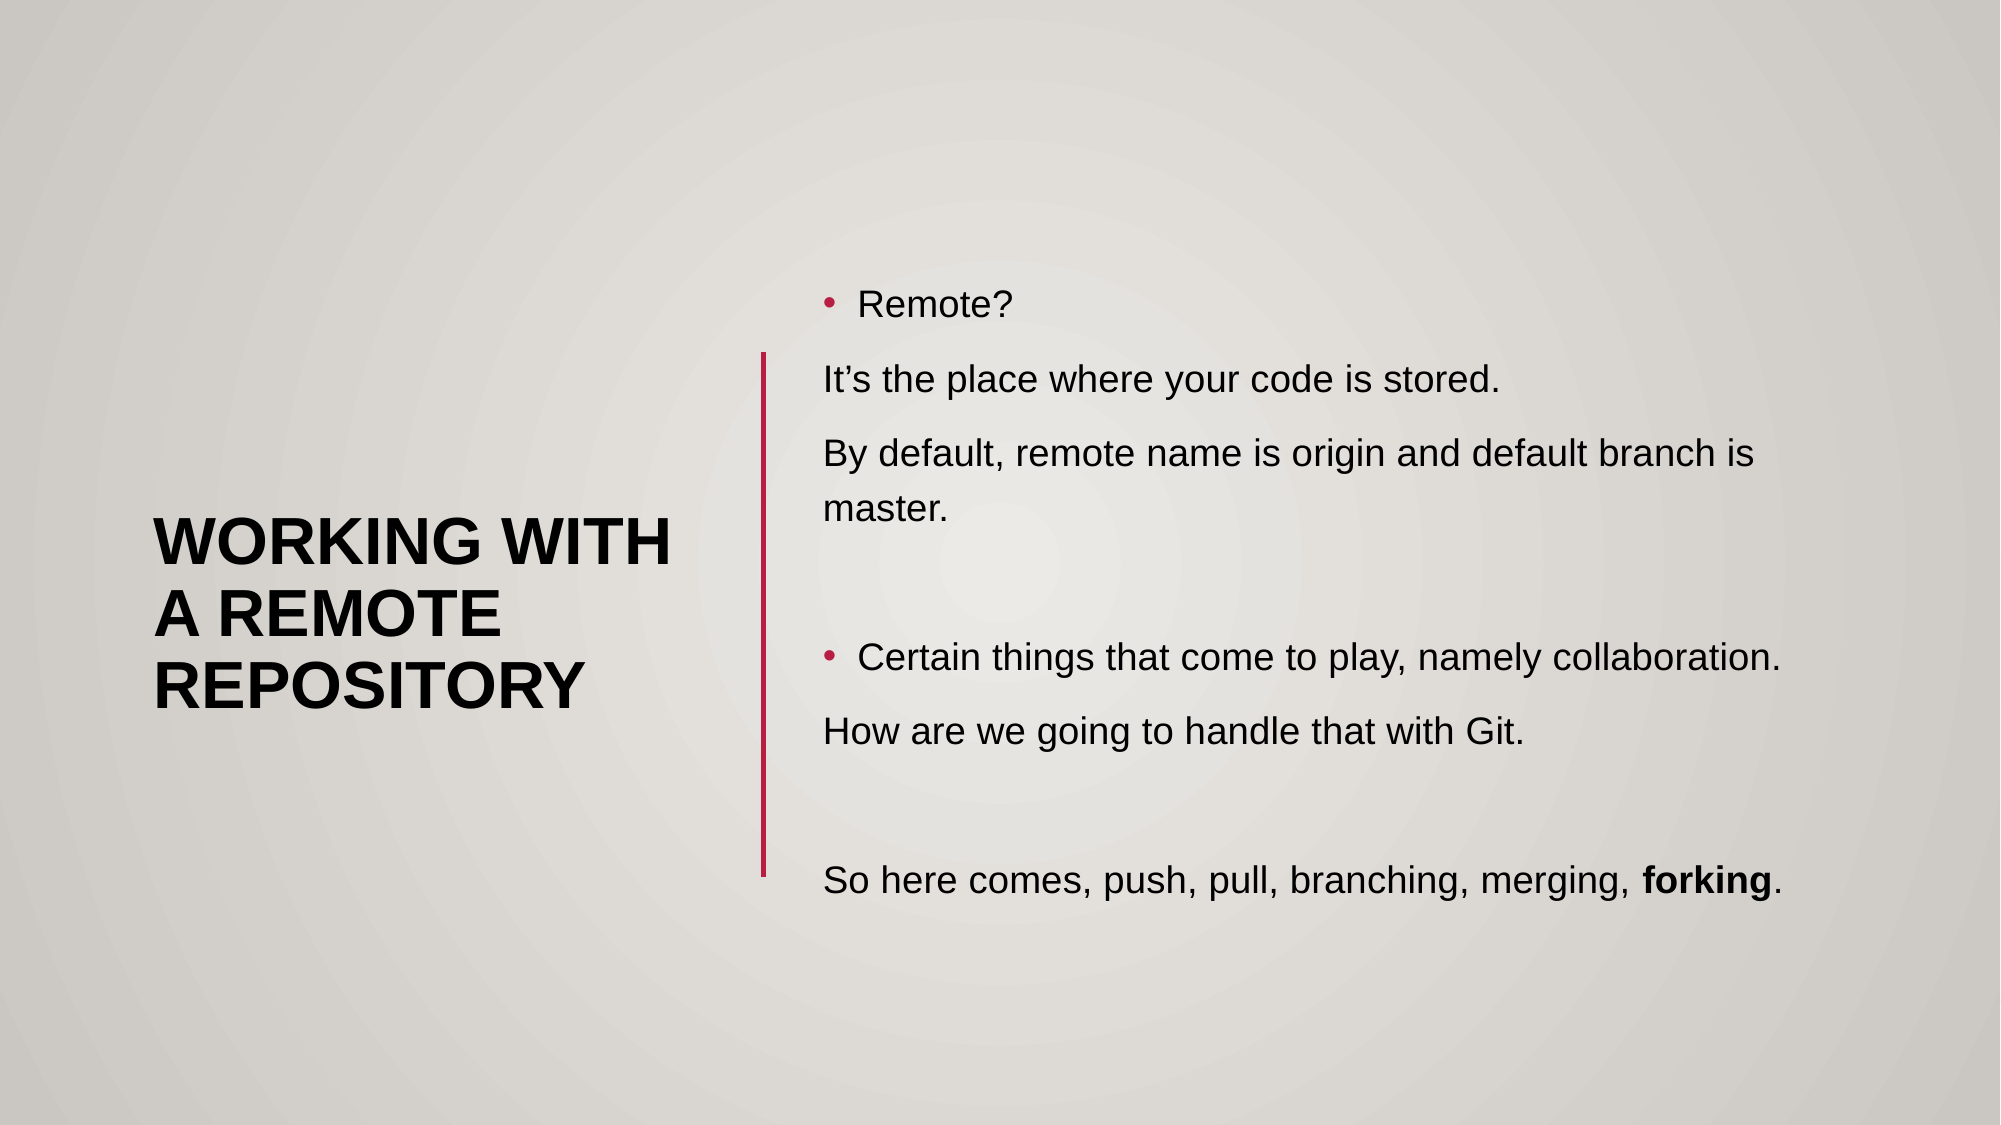

# Working with a remote repository
Remote?
It’s the place where your code is stored.
By default, remote name is origin and default branch is master.

Certain things that come to play, namely collaboration.
How are we going to handle that with Git.

So here comes, push, pull, branching, merging, forking.